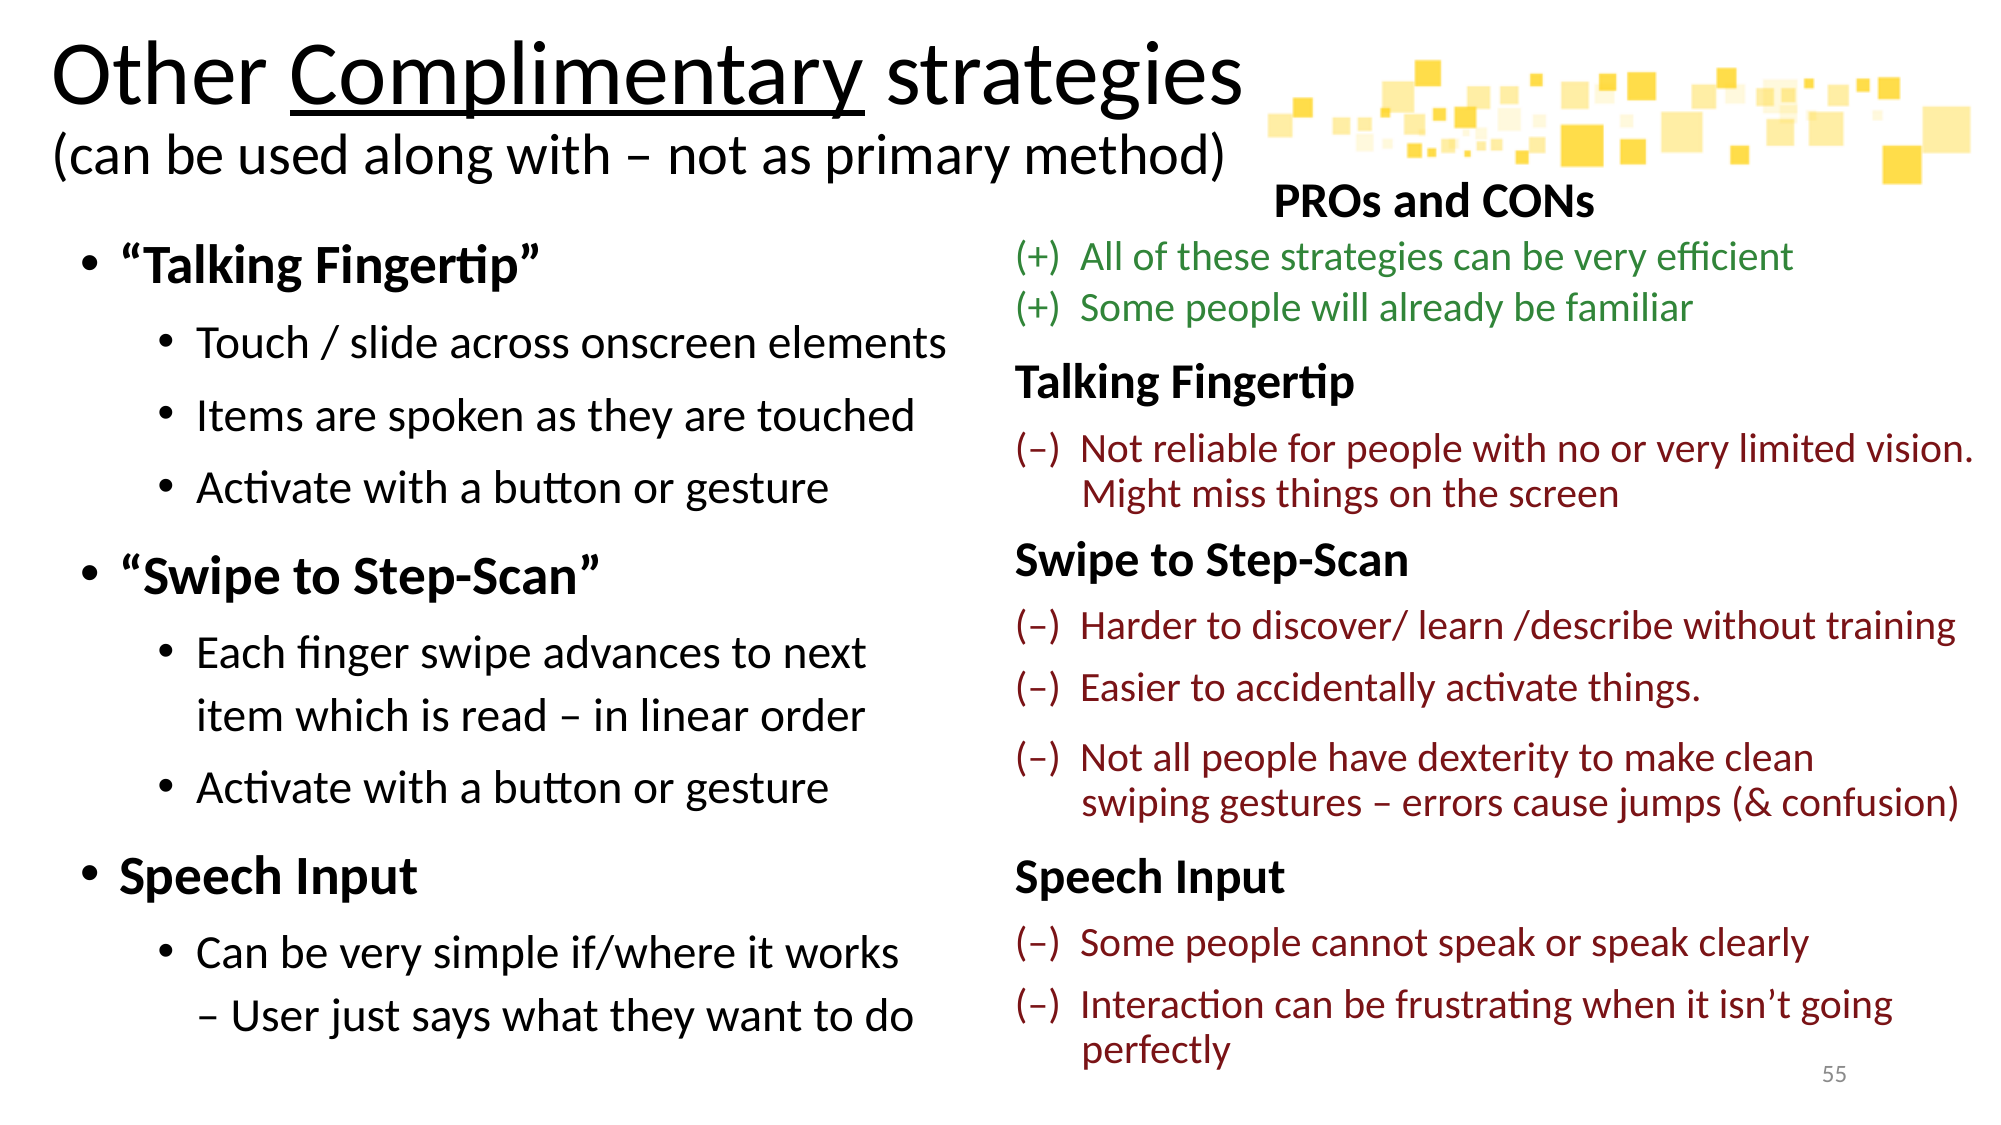

# Other Complimentary strategies (can be used along with – not as primary method)
                       PROs and CONs
(+)  All of these strategies can be very efficient
(+)  Some people will already be familiar
Talking Fingertip
(–)  Not reliable for people with no or very limited vision.
       Might miss things on the screen
Swipe to Step-Scan
(–)  Harder to discover/ learn /describe without training
(–)  Easier to accidentally activate things.
(–)  Not all people have dexterity to make clean
       swiping gestures – errors cause jumps (& confusion)
Speech Input
(–)  Some people cannot speak or speak clearly
(–)  Interaction can be frustrating when it isn’t going
       perfectly
“Talking Fingertip”
Touch / slide across onscreen elements
Items are spoken as they are touched
Activate with a button or gesture
“Swipe to Step-Scan”
Each finger swipe advances to next item which is read – in linear order
Activate with a button or gesture
Speech Input
Can be very simple if/where it works
– User just says what they want to do
55